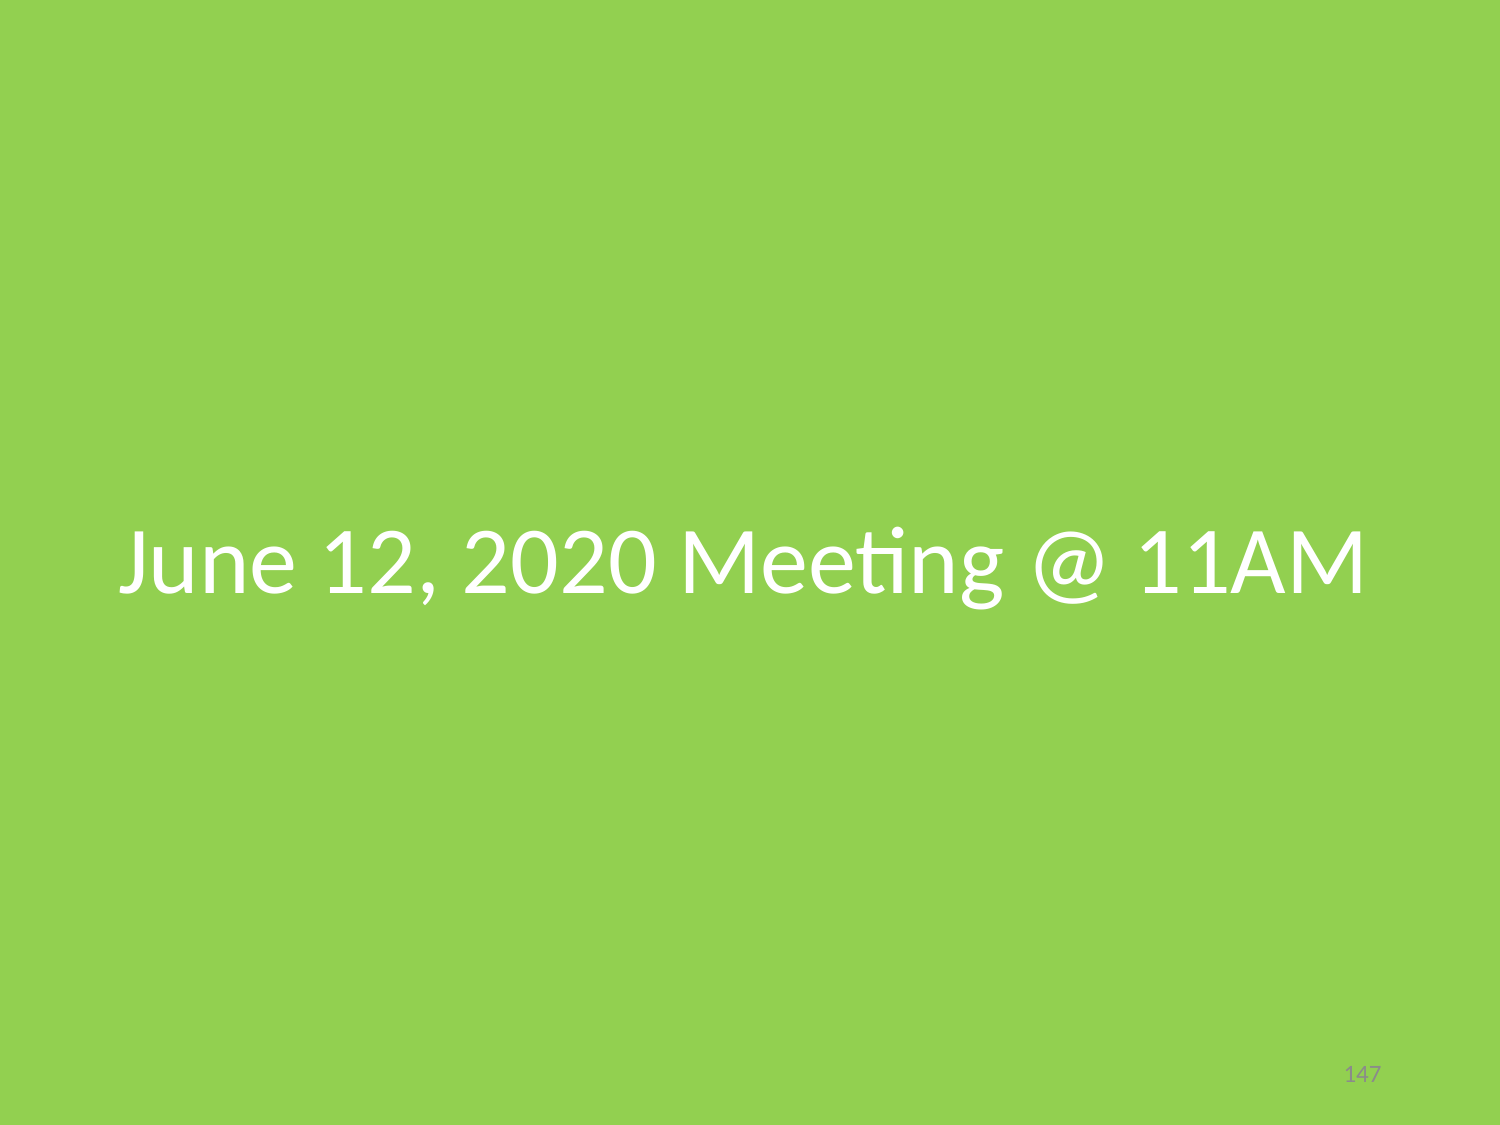

# June 12, 2020 Meeting @ 11AM
147